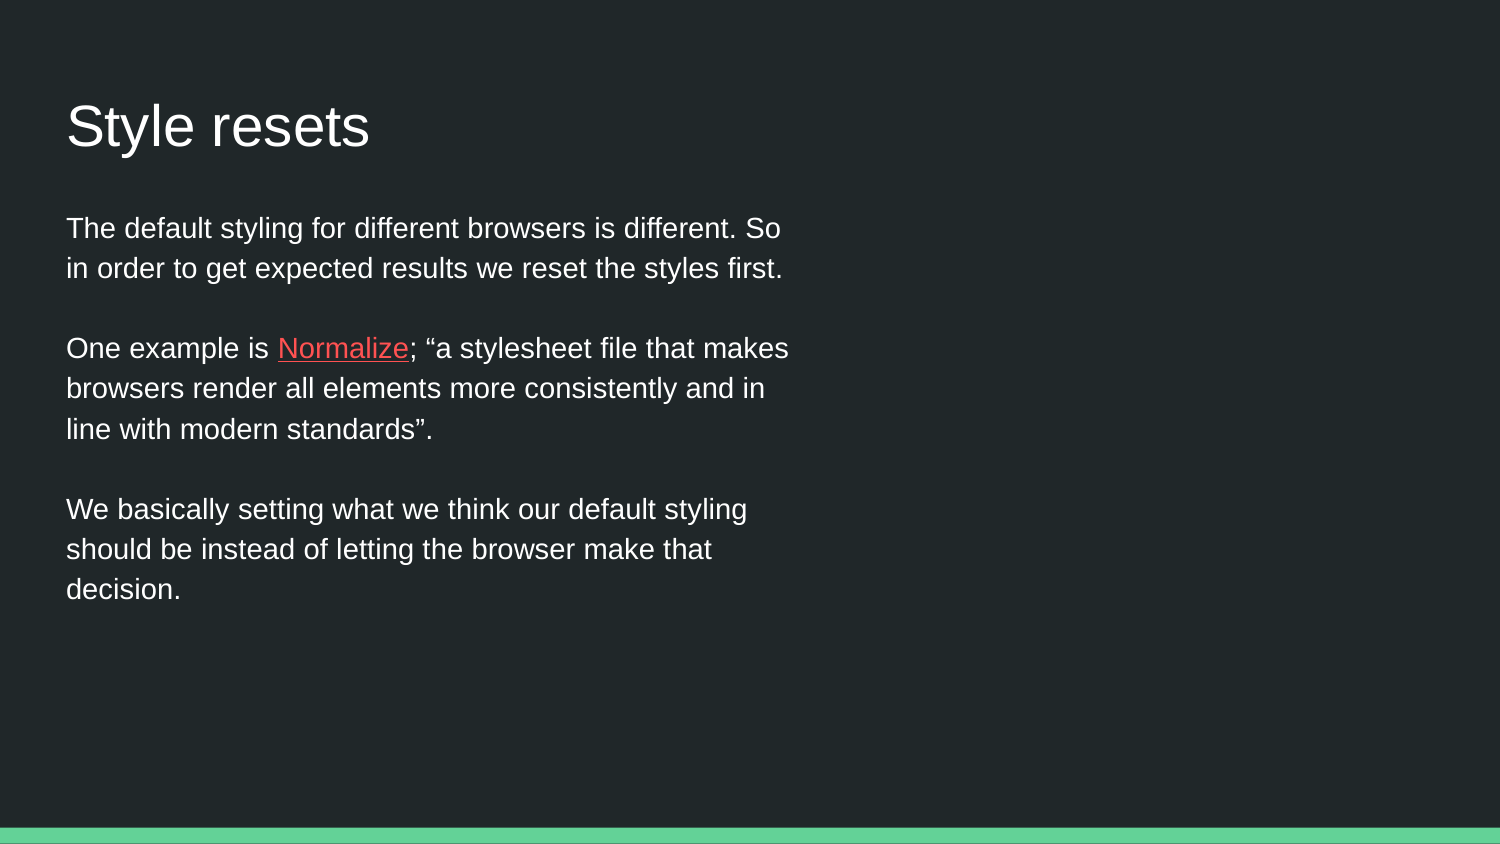

# Style resets
The default styling for different browsers is different. So in order to get expected results we reset the styles first.

One example is Normalize; “a stylesheet file that makes browsers render all elements more consistently and in line with modern standards”.

We basically setting what we think our default styling should be instead of letting the browser make that decision.